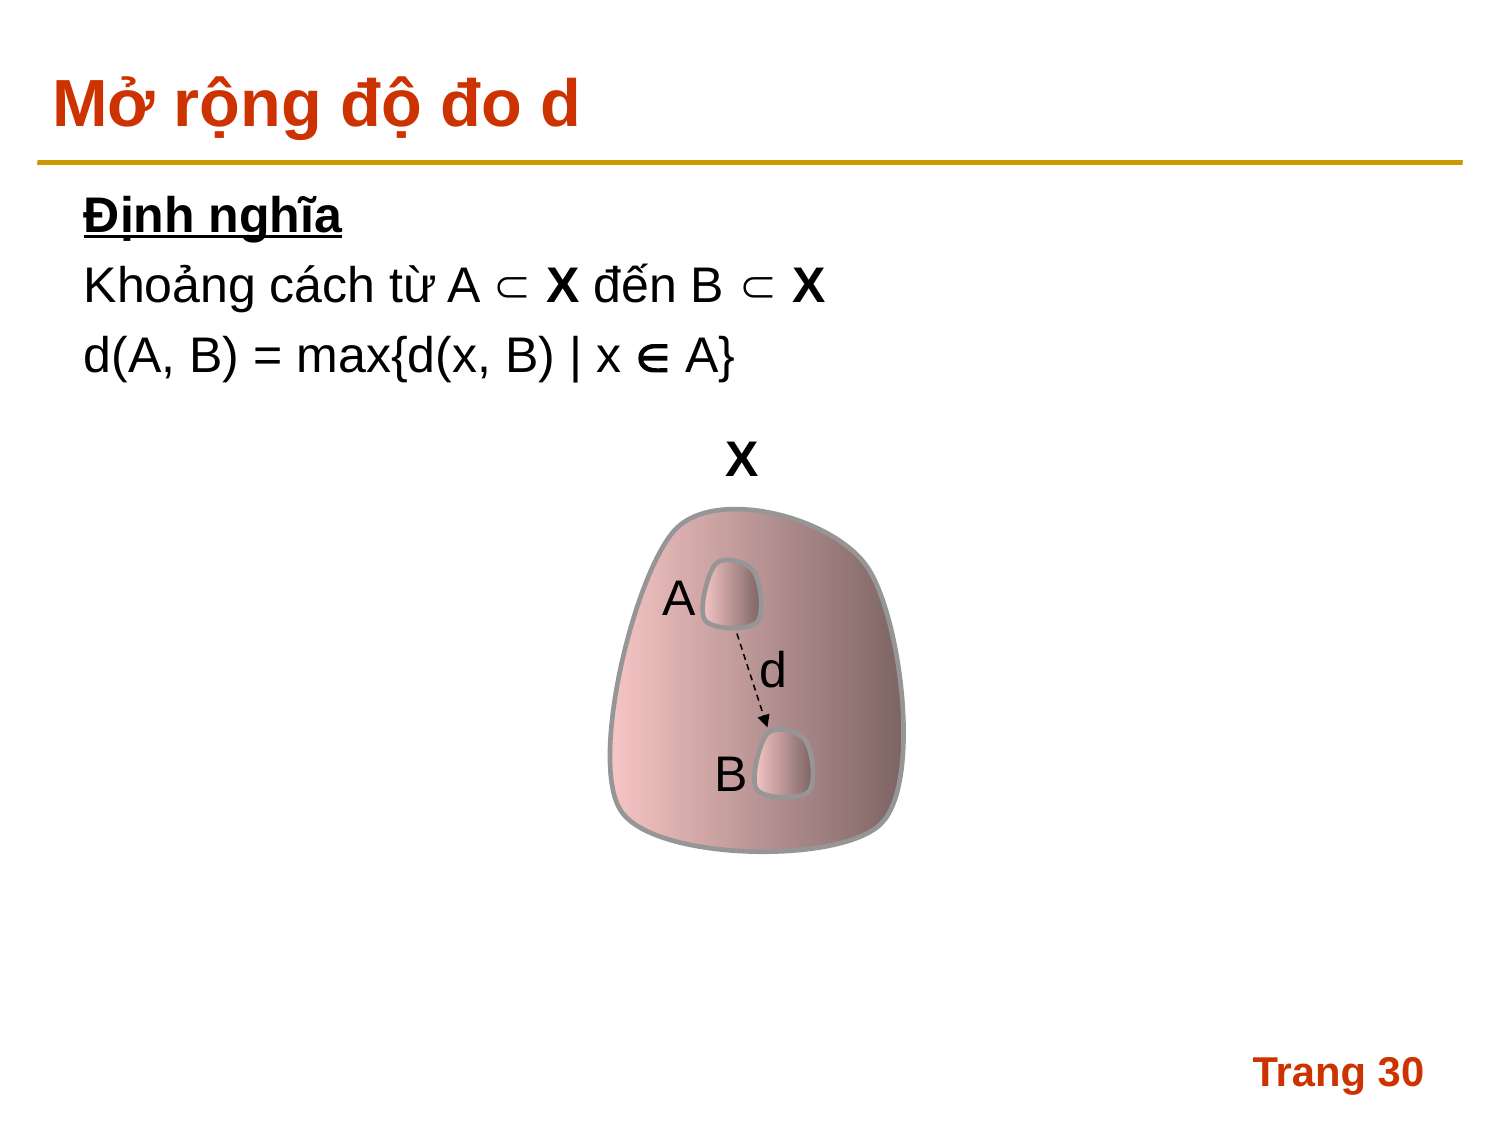

# Mở rộng độ đo d
Định nghĩa
Khoảng cách từ A ⊂ X đến B ⊂ X
d(A, B) = max{d(x, B) | x ∈ A}

X

A

d

B
Trang 30